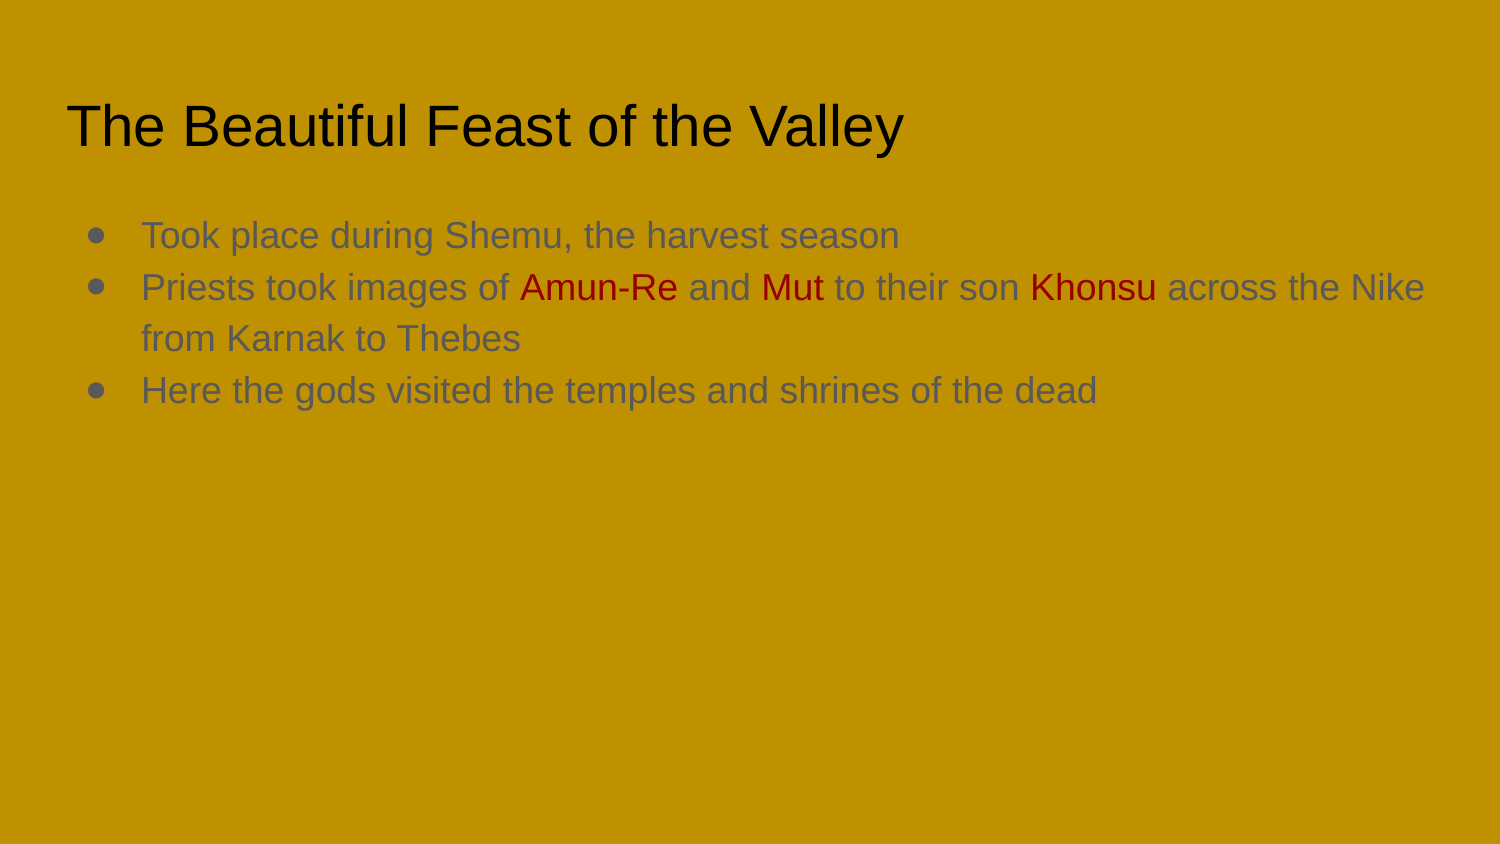

# The Beautiful Feast of the Valley
Took place during Shemu, the harvest season
Priests took images of Amun-Re and Mut to their son Khonsu across the Nike from Karnak to Thebes
Here the gods visited the temples and shrines of the dead